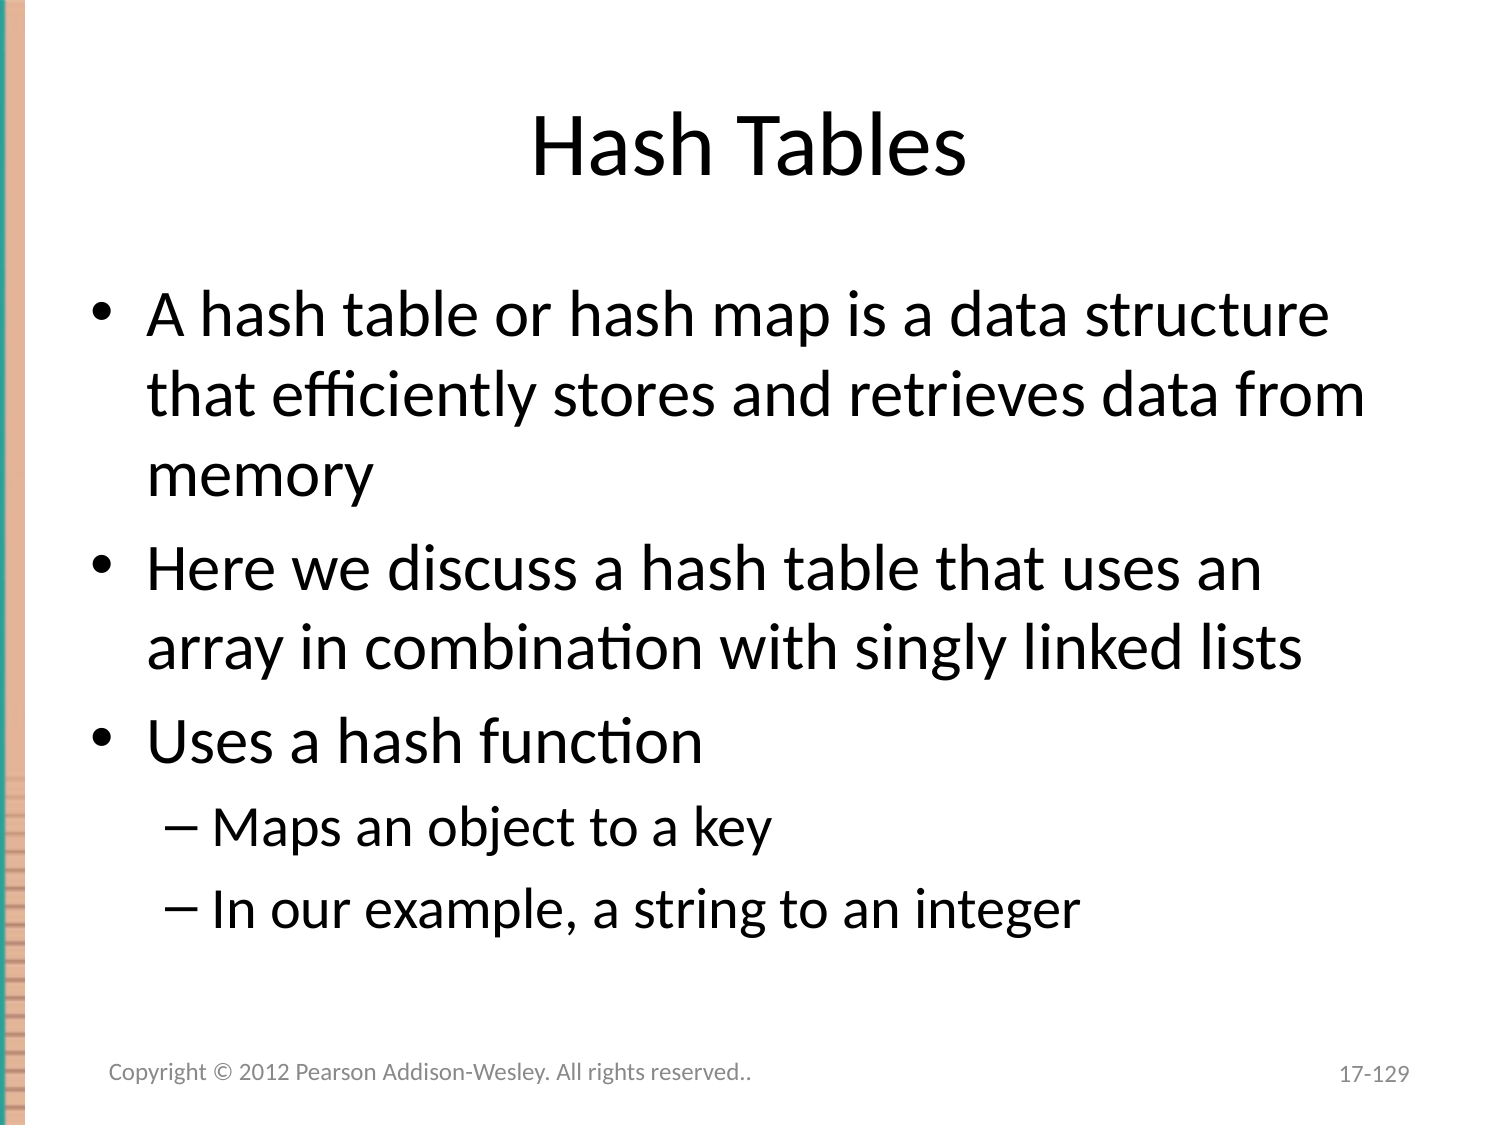

# Hash Tables
A hash table or hash map is a data structure that efficiently stores and retrieves data from memory
Here we discuss a hash table that uses an array in combination with singly linked lists
Uses a hash function
Maps an object to a key
In our example, a string to an integer
Copyright © 2012 Pearson Addison-Wesley. All rights reserved..
17-129